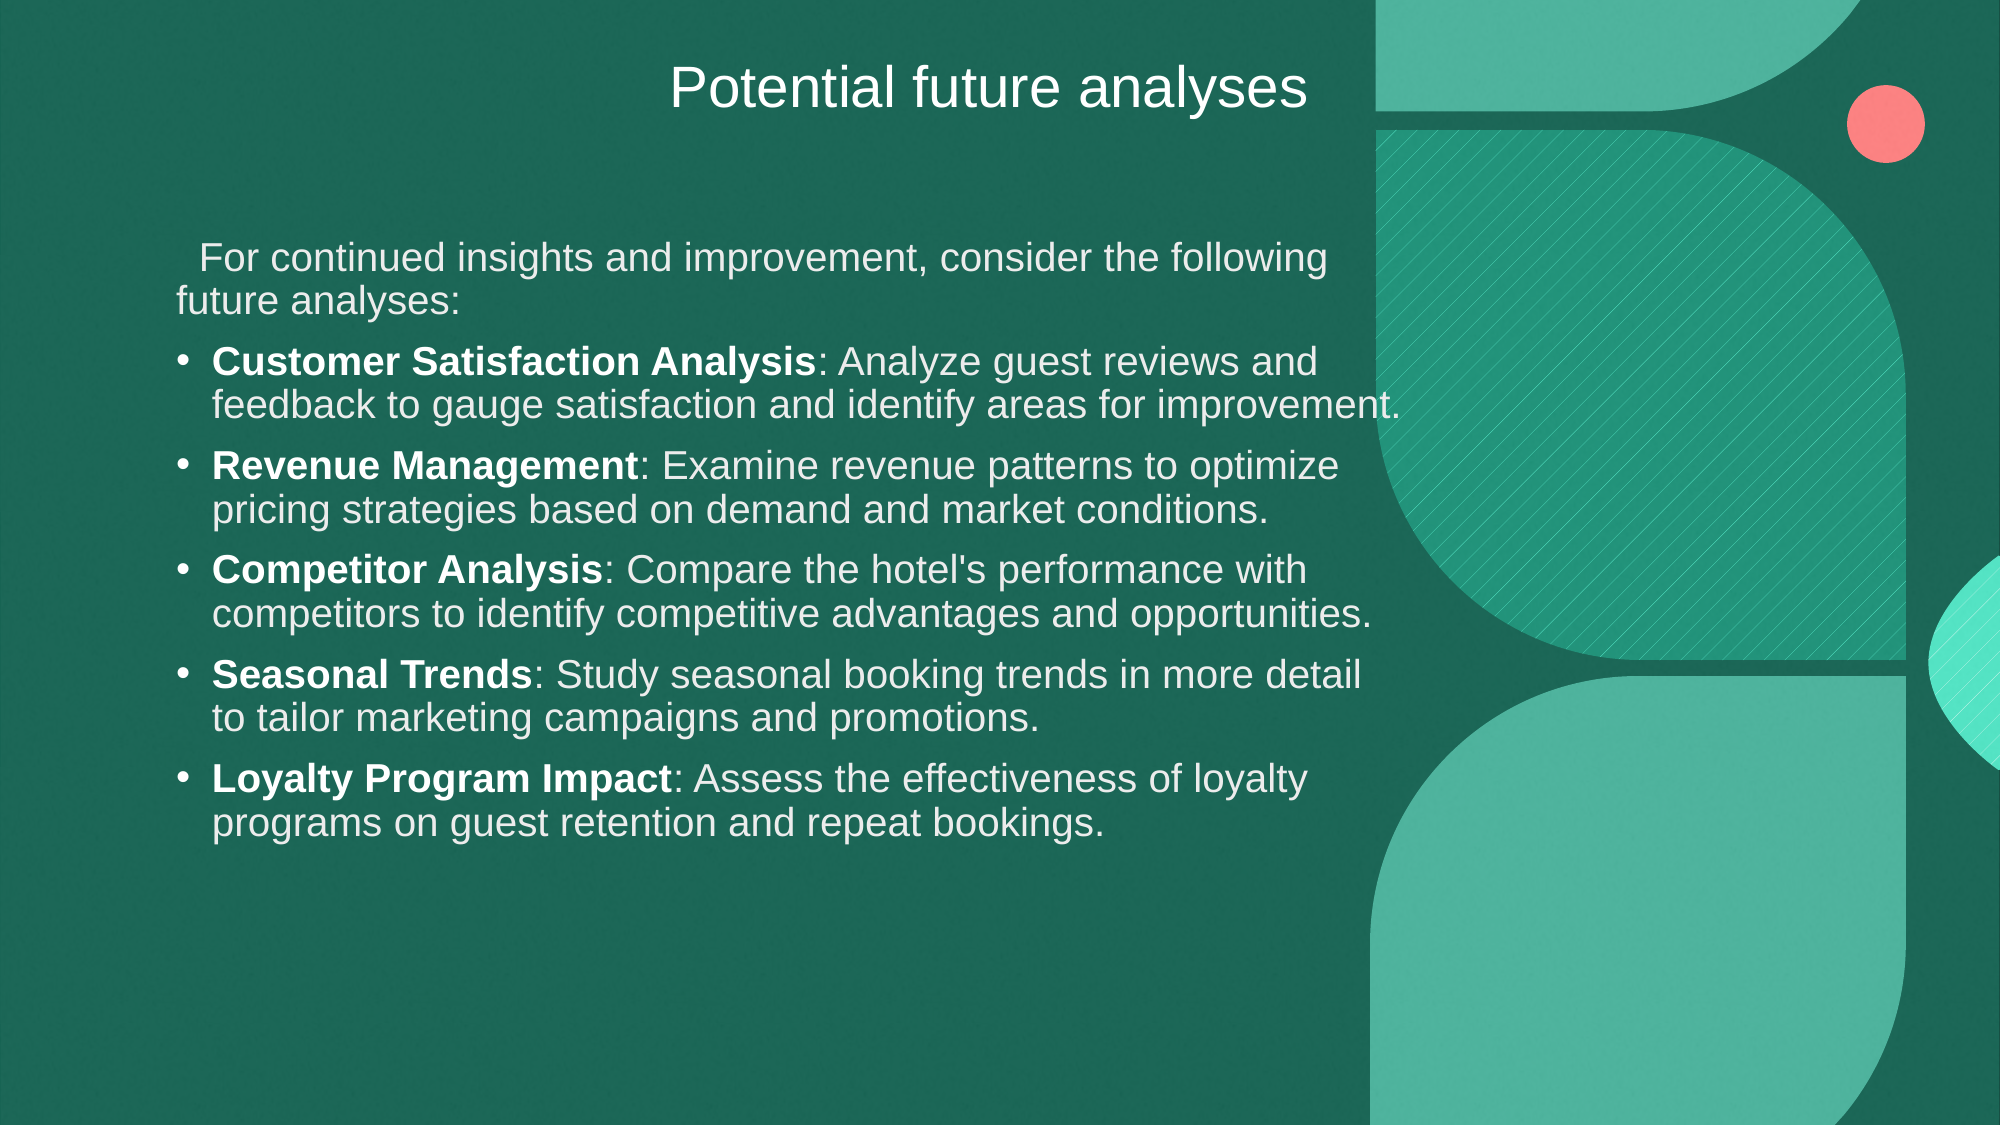

# Potential future analyses
   For continued insights and improvement, consider the following future analyses:
Customer Satisfaction Analysis: Analyze guest reviews and feedback to gauge satisfaction and identify areas for improvement.
Revenue Management: Examine revenue patterns to optimize pricing strategies based on demand and market conditions.
Competitor Analysis: Compare the hotel's performance with competitors to identify competitive advantages and opportunities.
Seasonal Trends: Study seasonal booking trends in more detail to tailor marketing campaigns and promotions.
Loyalty Program Impact: Assess the effectiveness of loyalty programs on guest retention and repeat bookings.